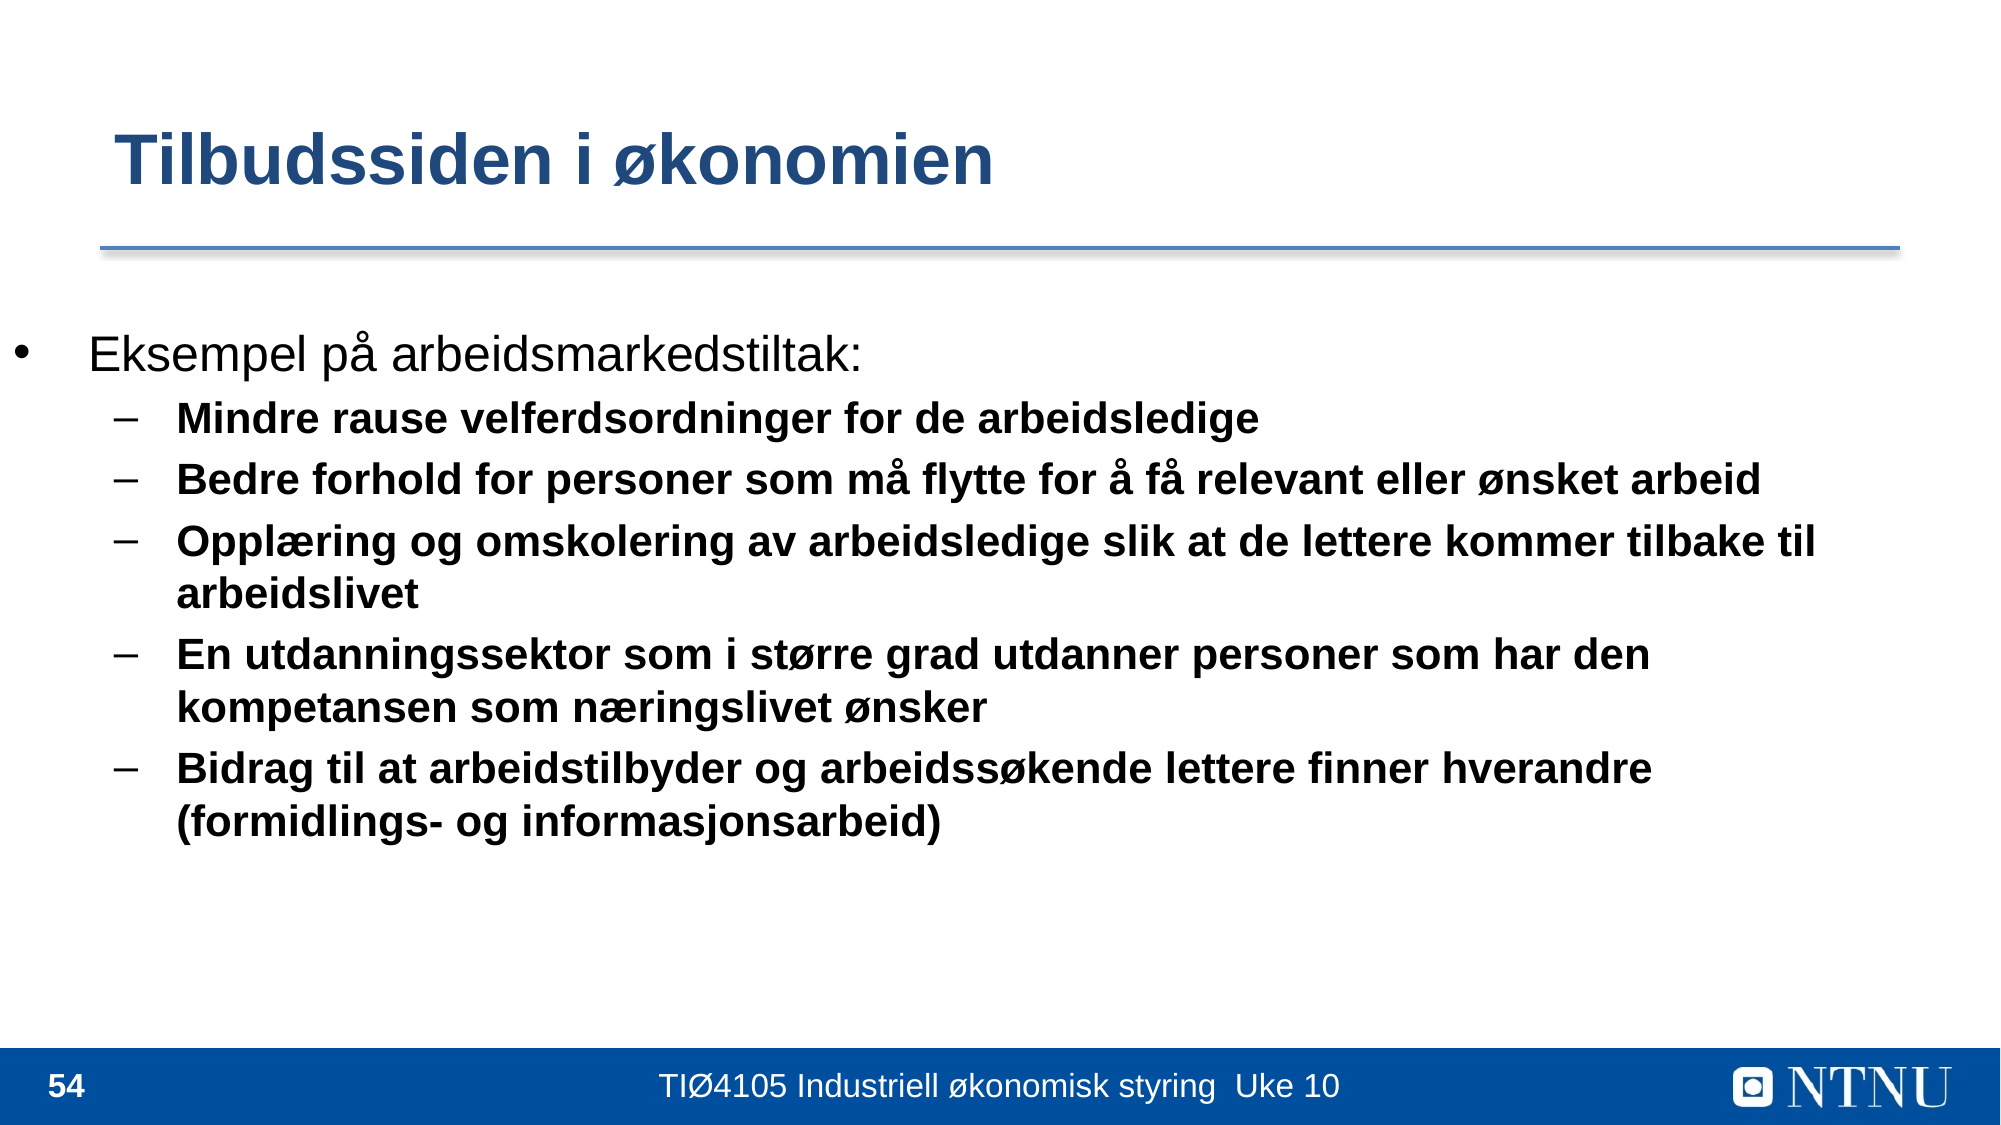

# Tilbudssiden i økonomien

Eksempel på arbeidsmarkedstiltak:
Mindre rause velferdsordninger for de arbeidsledige
Bedre forhold for personer som må flytte for å få relevant eller ønsket arbeid
Opplæring og omskolering av arbeidsledige slik at de lettere kommer tilbake til arbeidslivet
En utdanningssektor som i større grad utdanner personer som har den kompetansen som næringslivet ønsker
Bidrag til at arbeidstilbyder og arbeidssøkende lettere finner hverandre (formidlings- og informasjonsarbeid)

54
TIØ4105 Industriell økonomisk styring  Uke 10